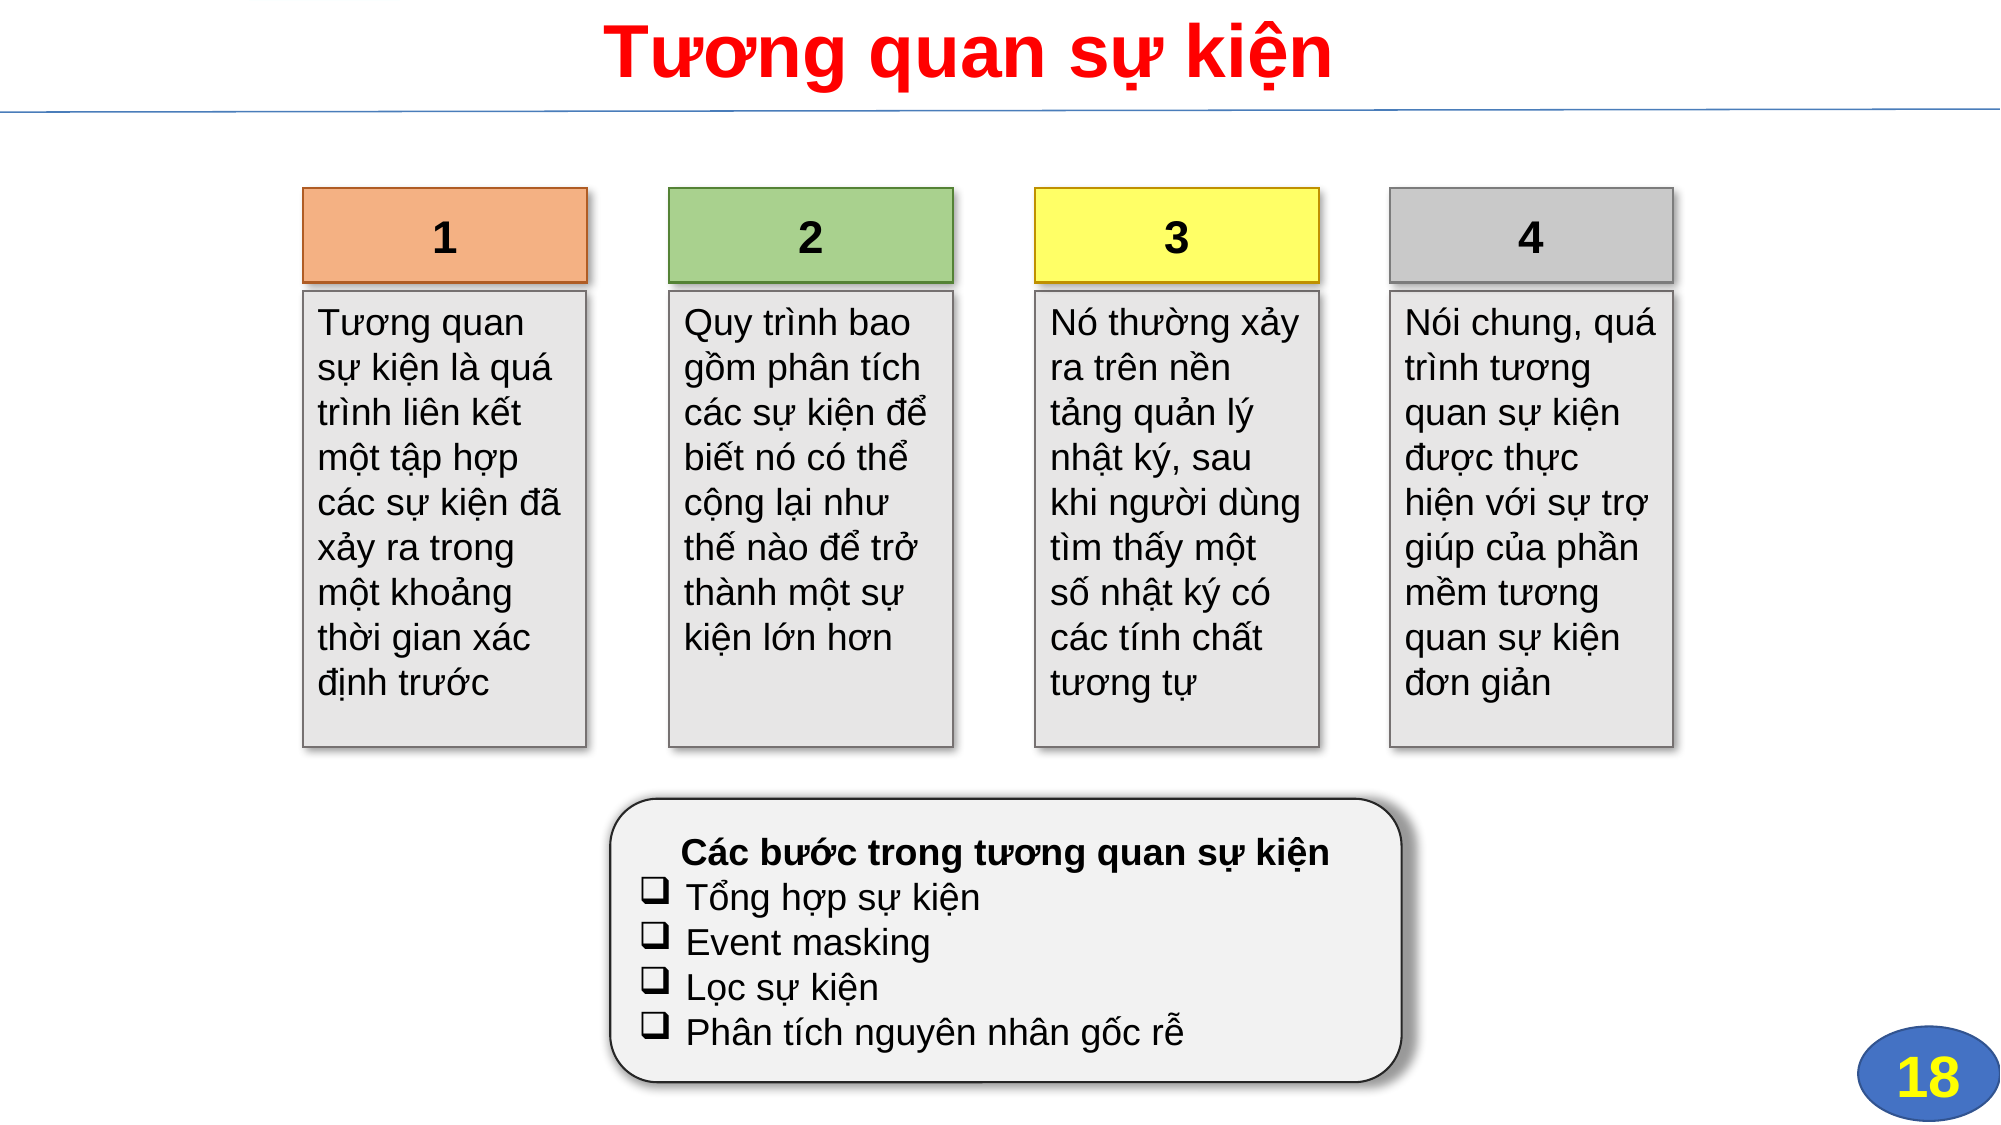

# Tương quan sự kiện
1
2
3
4
Tương quan sự kiện là quá trình liên kết một tập hợp các sự kiện đã xảy ra trong một khoảng thời gian xác định trước
Quy trình bao gồm phân tích các sự kiện để biết nó có thể cộng lại như thế nào để trở thành một sự kiện lớn hơn
Nó thường xảy ra trên nền tảng quản lý nhật ký, sau khi người dùng tìm thấy một số nhật ký có các tính chất tương tự
Nói chung, quá trình tương quan sự kiện được thực hiện với sự trợ giúp của phần mềm tương quan sự kiện đơn giản
Các bước trong tương quan sự kiện
Tổng hợp sự kiện
Event masking
Lọc sự kiện
Phân tích nguyên nhân gốc rễ
18